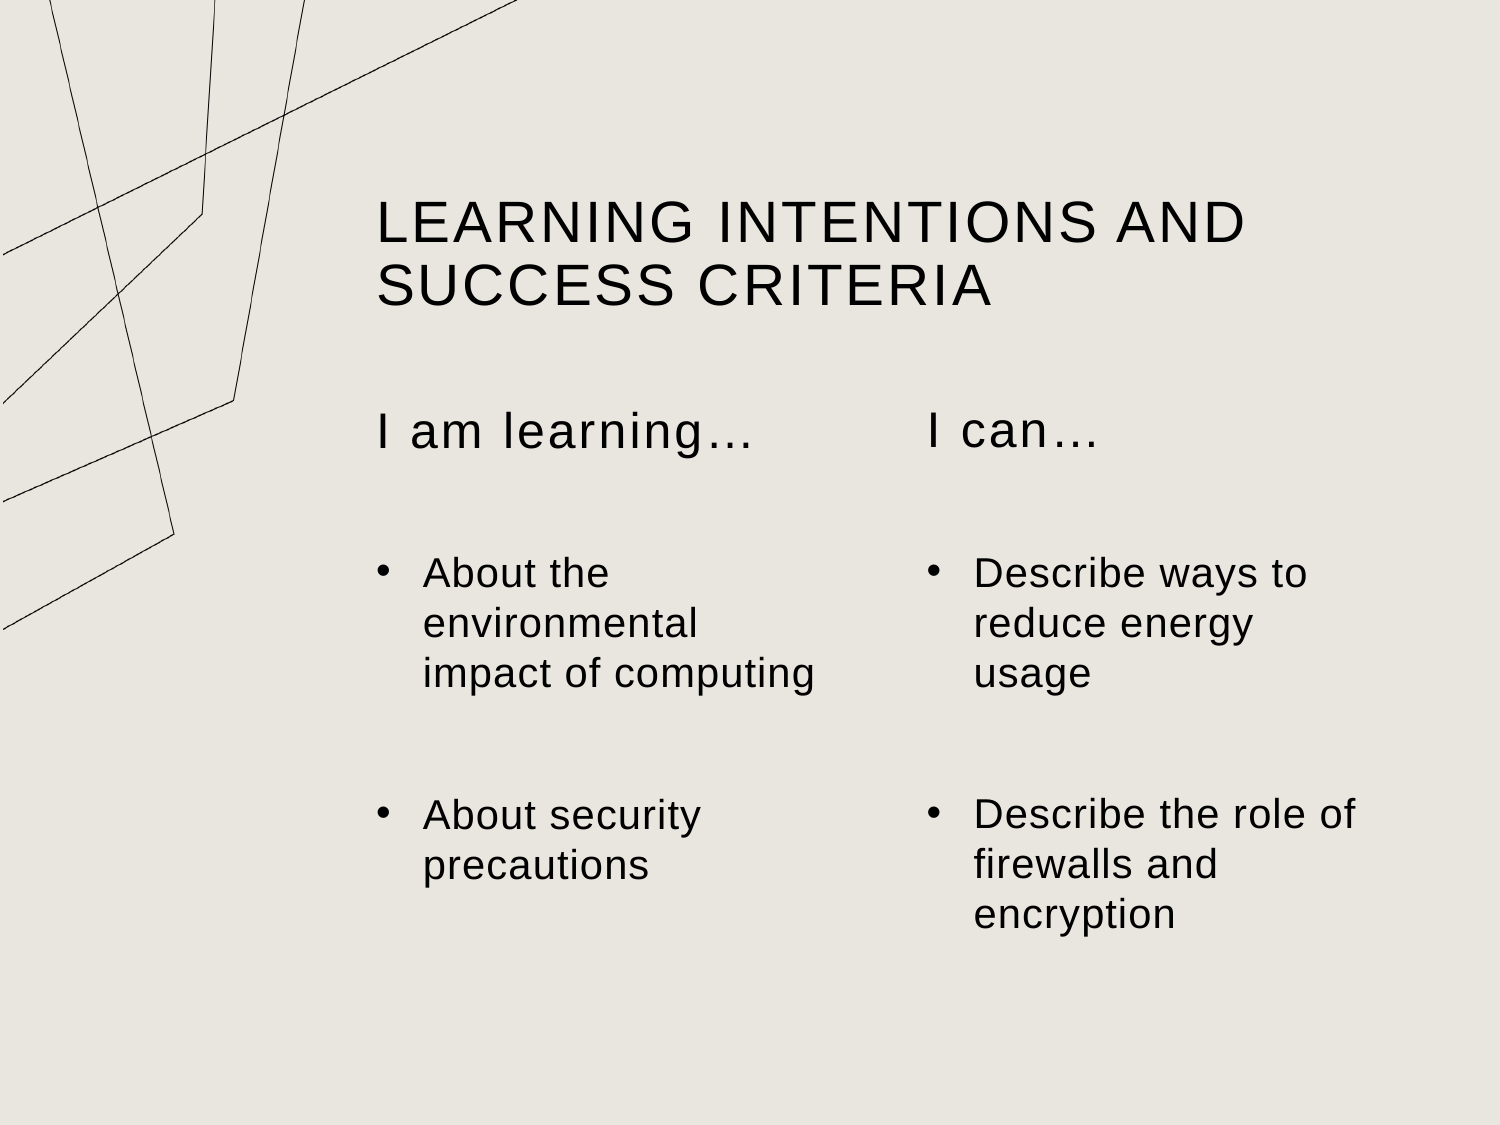

# Learning intentions and success criteria
I can…
I am learning…
About the environmental impact of computing

About security precautions
Describe ways to reduce energy usage

Describe the role of firewalls and encryption